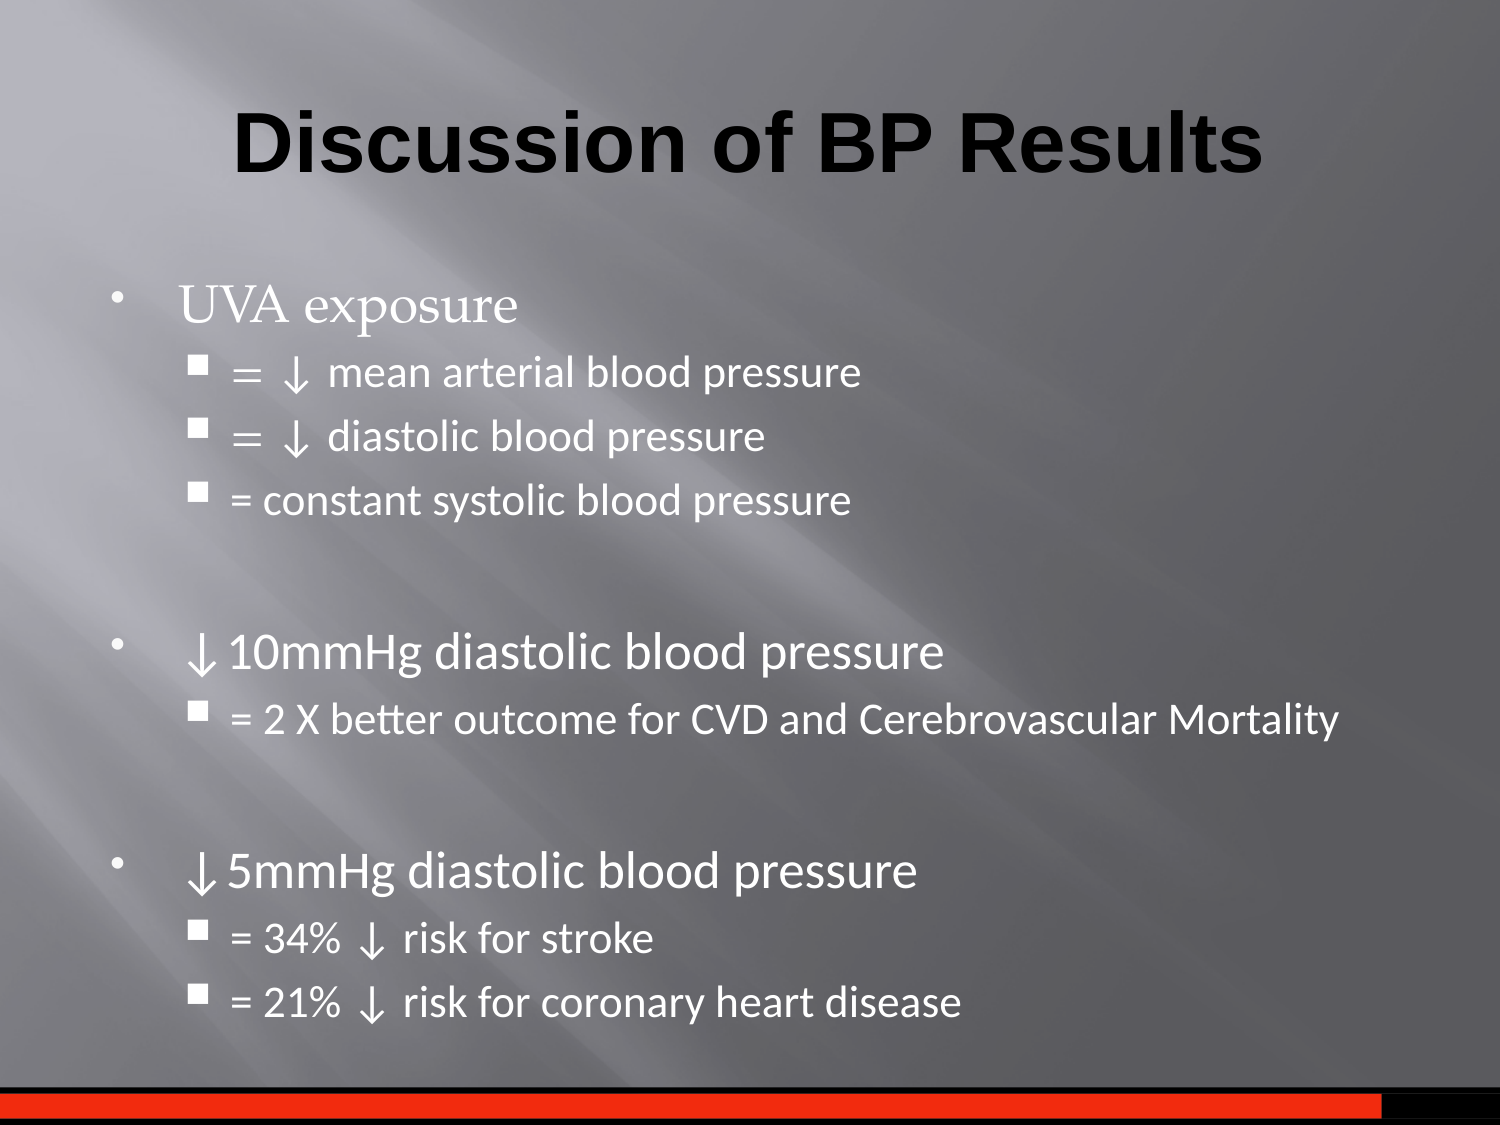

# Discussion of BP Results
UVA exposure
= ↓ mean arterial blood pressure
= ↓ diastolic blood pressure
= constant systolic blood pressure

↓10mmHg diastolic blood pressure
= 2 X better outcome for CVD and Cerebrovascular Mortality

↓5mmHg diastolic blood pressure
= 34% ↓ risk for stroke
= 21% ↓ risk for coronary heart disease